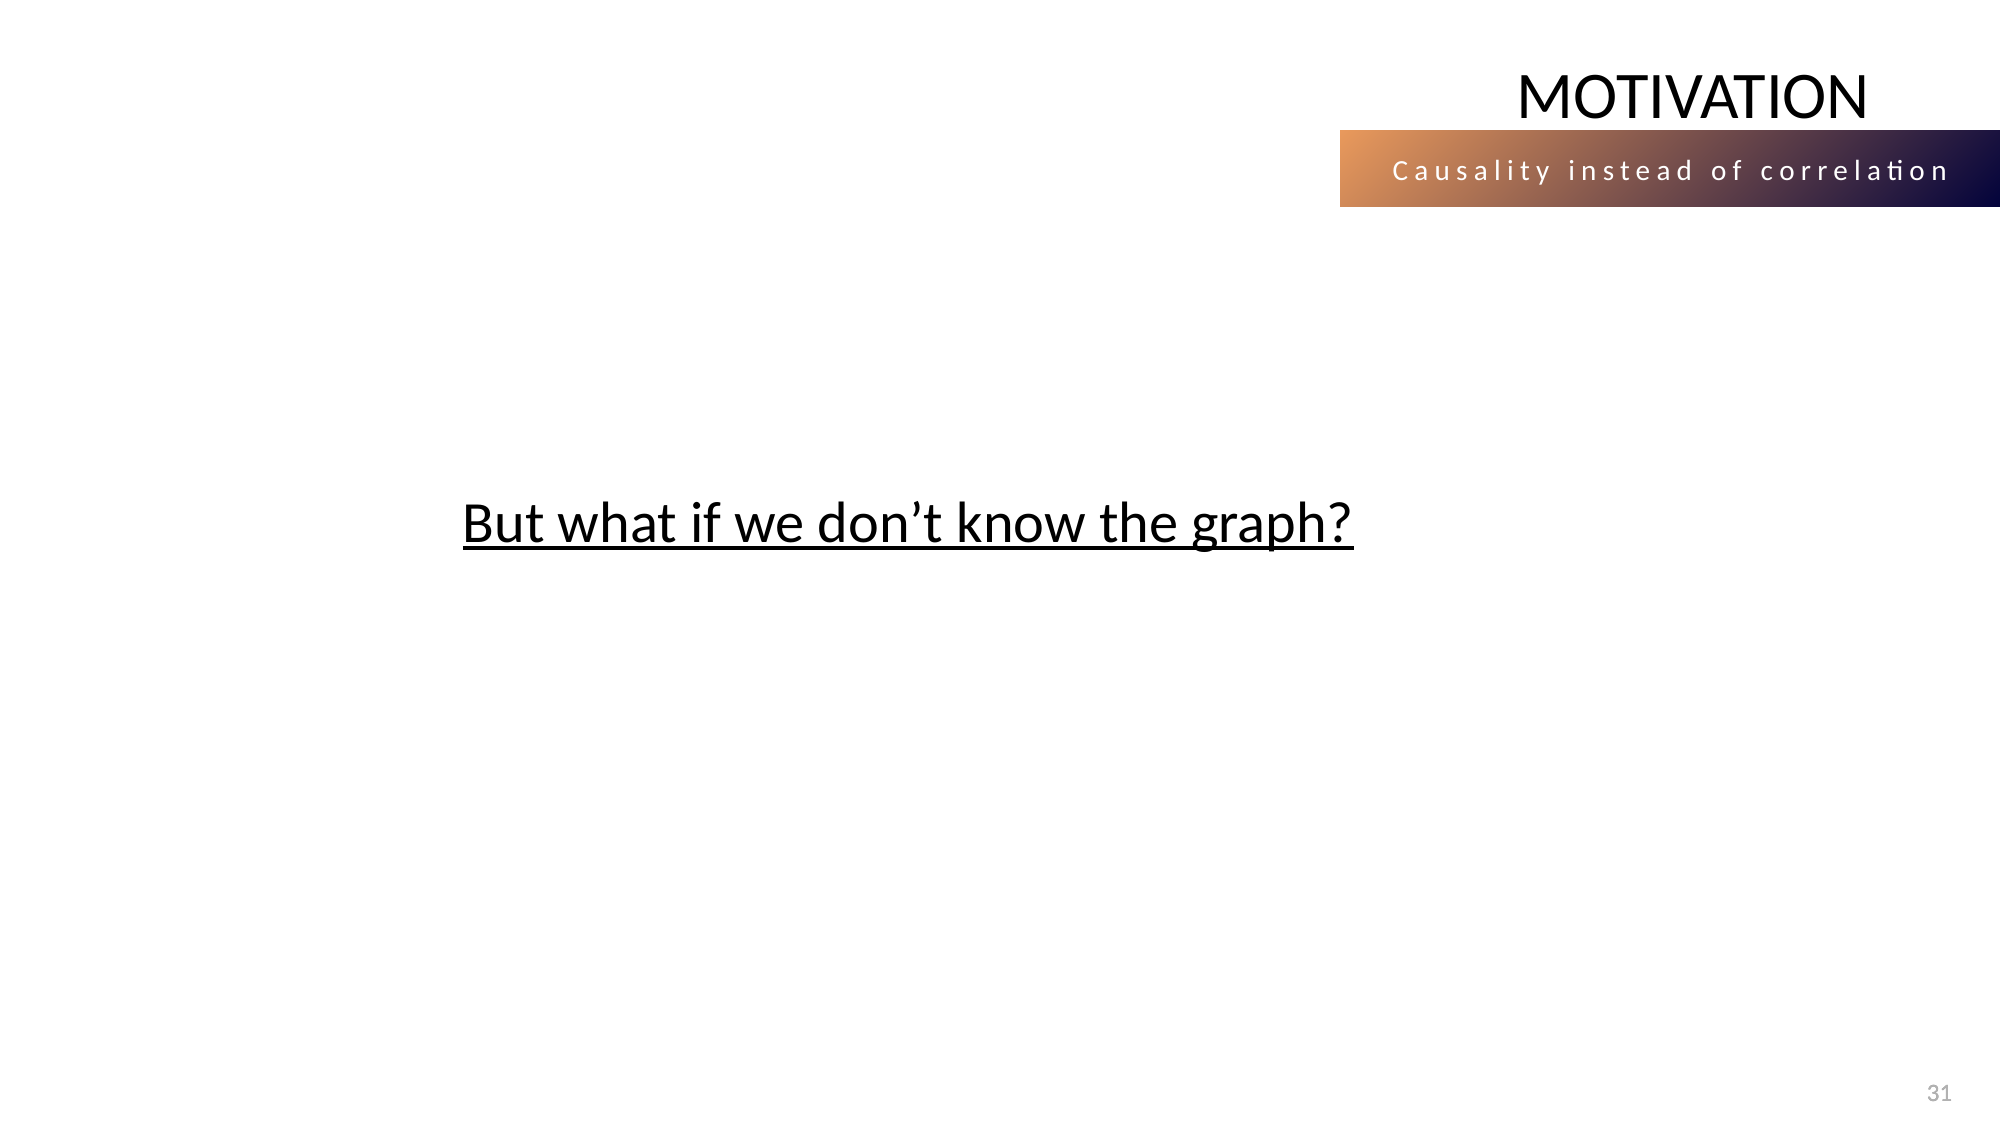

# MOTIVATION
Causality instead of correlation
But what if we don’t know the graph?
31